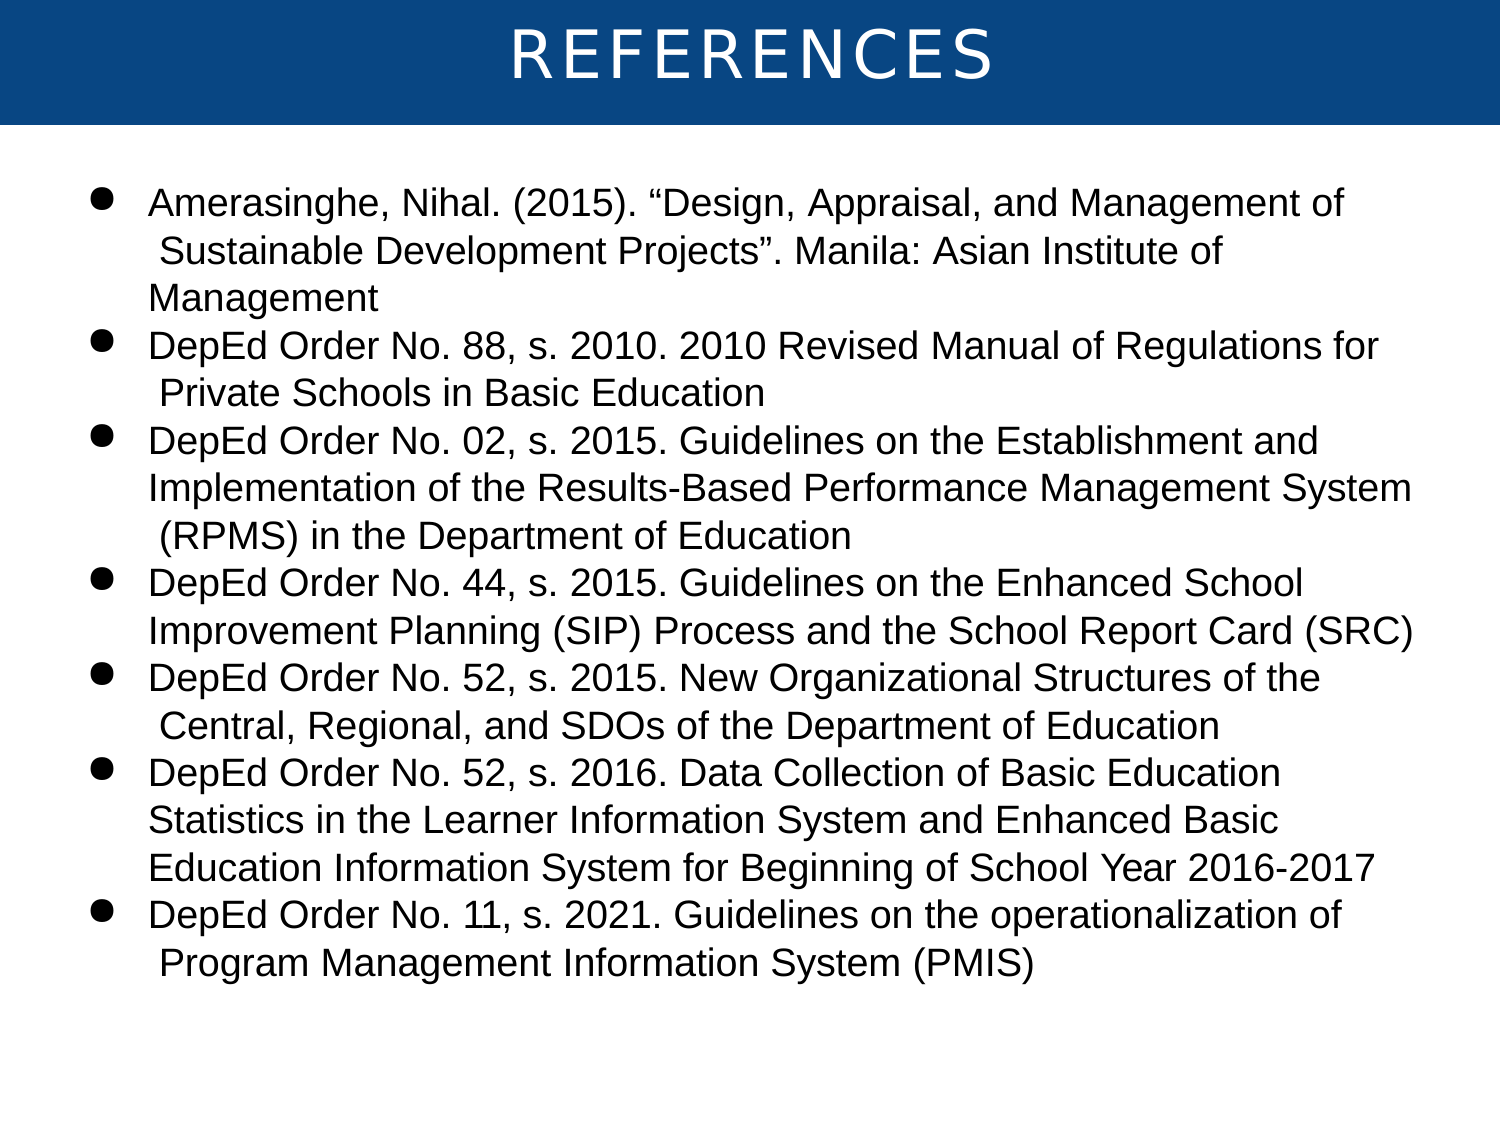

# REFERENCES
Amerasinghe, Nihal. (2015). “Design, Appraisal, and Management of  Sustainable Development Projects”. Manila: Asian Institute of  Management
DepEd Order No. 88, s. 2010. 2010 Revised Manual of Regulations for  Private Schools in Basic Education
DepEd Order No. 02, s. 2015. Guidelines on the Establishment and  Implementation of the Results-Based Performance Management System  (RPMS) in the Department of Education
DepEd Order No. 44, s. 2015. Guidelines on the Enhanced School  Improvement Planning (SIP) Process and the School Report Card (SRC)
DepEd Order No. 52, s. 2015. New Organizational Structures of the  Central, Regional, and SDOs of the Department of Education
DepEd Order No. 52, s. 2016. Data Collection of Basic Education  Statistics in the Learner Information System and Enhanced Basic  Education Information System for Beginning of School Year 2016-2017
DepEd Order No. 11, s. 2021. Guidelines on the operationalization of  Program Management Information System (PMIS)